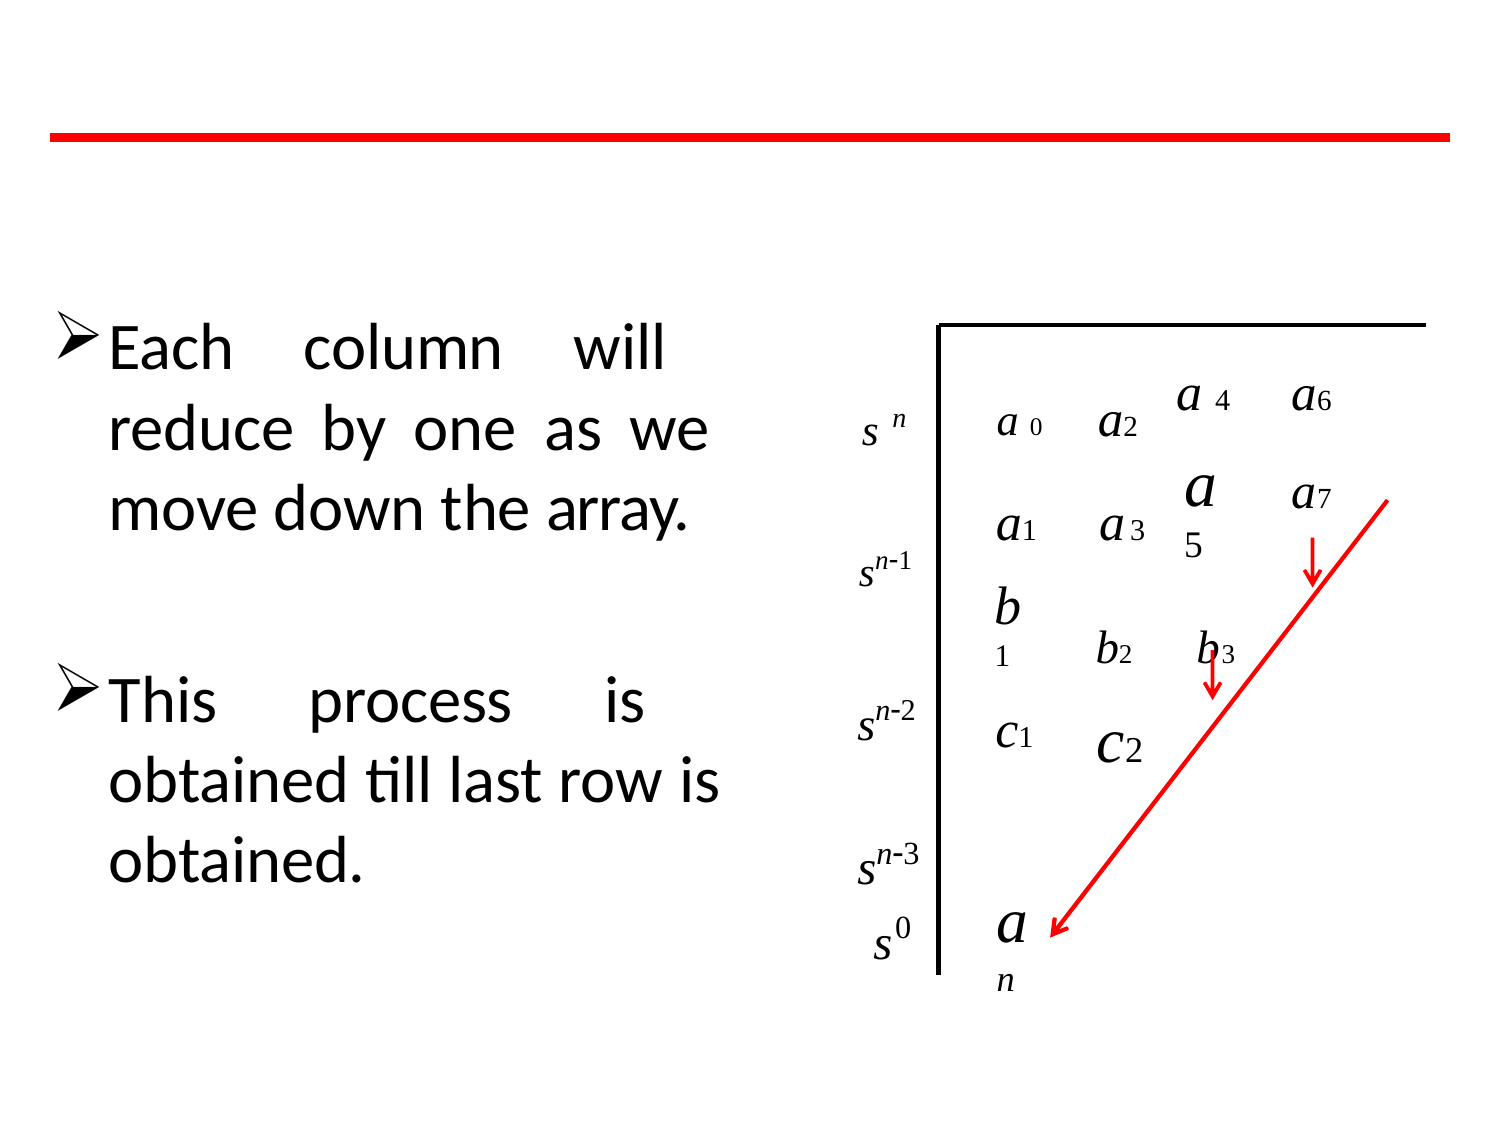

Each column will  reduce by one as we  move down the array.
a 0	a2
a1	a3

a 4
a5
b2	b3
c2
sn
sn−1
sn−2
sn−3
a6
a7
b1
c1
This process is  obtained till last row is  obtained.
s0
an